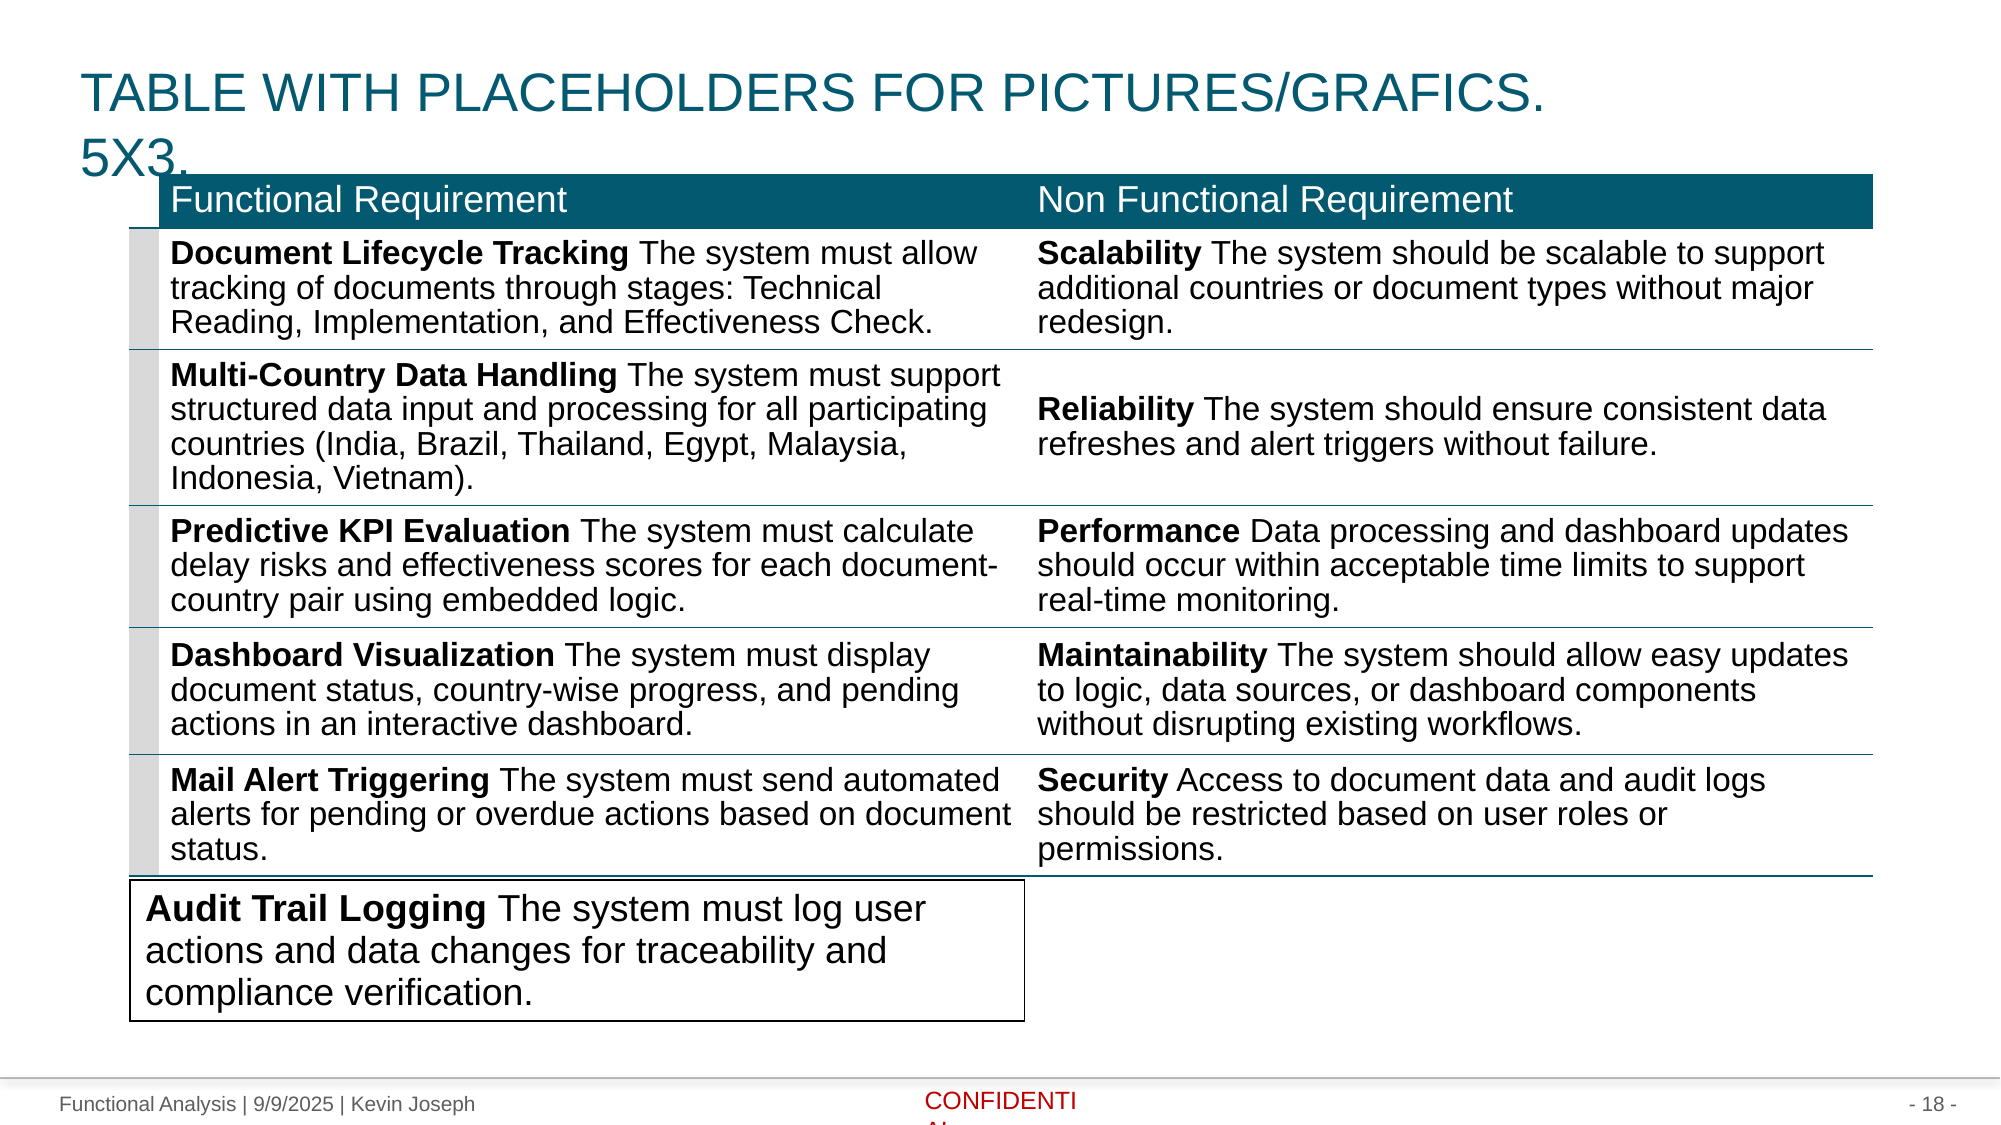

# Table with Placeholders for Pictures/Grafics. 5x3.
|  | Functional Requirement | Non Functional Requirement |
| --- | --- | --- |
|  | Document Lifecycle Tracking The system must allow tracking of documents through stages: Technical Reading, Implementation, and Effectiveness Check. | Scalability The system should be scalable to support additional countries or document types without major redesign. |
|  | Multi-Country Data Handling The system must support structured data input and processing for all participating countries (India, Brazil, Thailand, Egypt, Malaysia, Indonesia, Vietnam). | Reliability The system should ensure consistent data refreshes and alert triggers without failure. |
|  | Predictive KPI Evaluation The system must calculate delay risks and effectiveness scores for each document-country pair using embedded logic. | Performance Data processing and dashboard updates should occur within acceptable time limits to support real-time monitoring. |
|  | Dashboard Visualization The system must display document status, country-wise progress, and pending actions in an interactive dashboard. | Maintainability The system should allow easy updates to logic, data sources, or dashboard components without disrupting existing workflows. |
|  | Mail Alert Triggering The system must send automated alerts for pending or overdue actions based on document status. | Security Access to document data and audit logs should be restricted based on user roles or permissions. |
| Audit Trail Logging The system must log user actions and data changes for traceability and compliance verification. |
| --- |